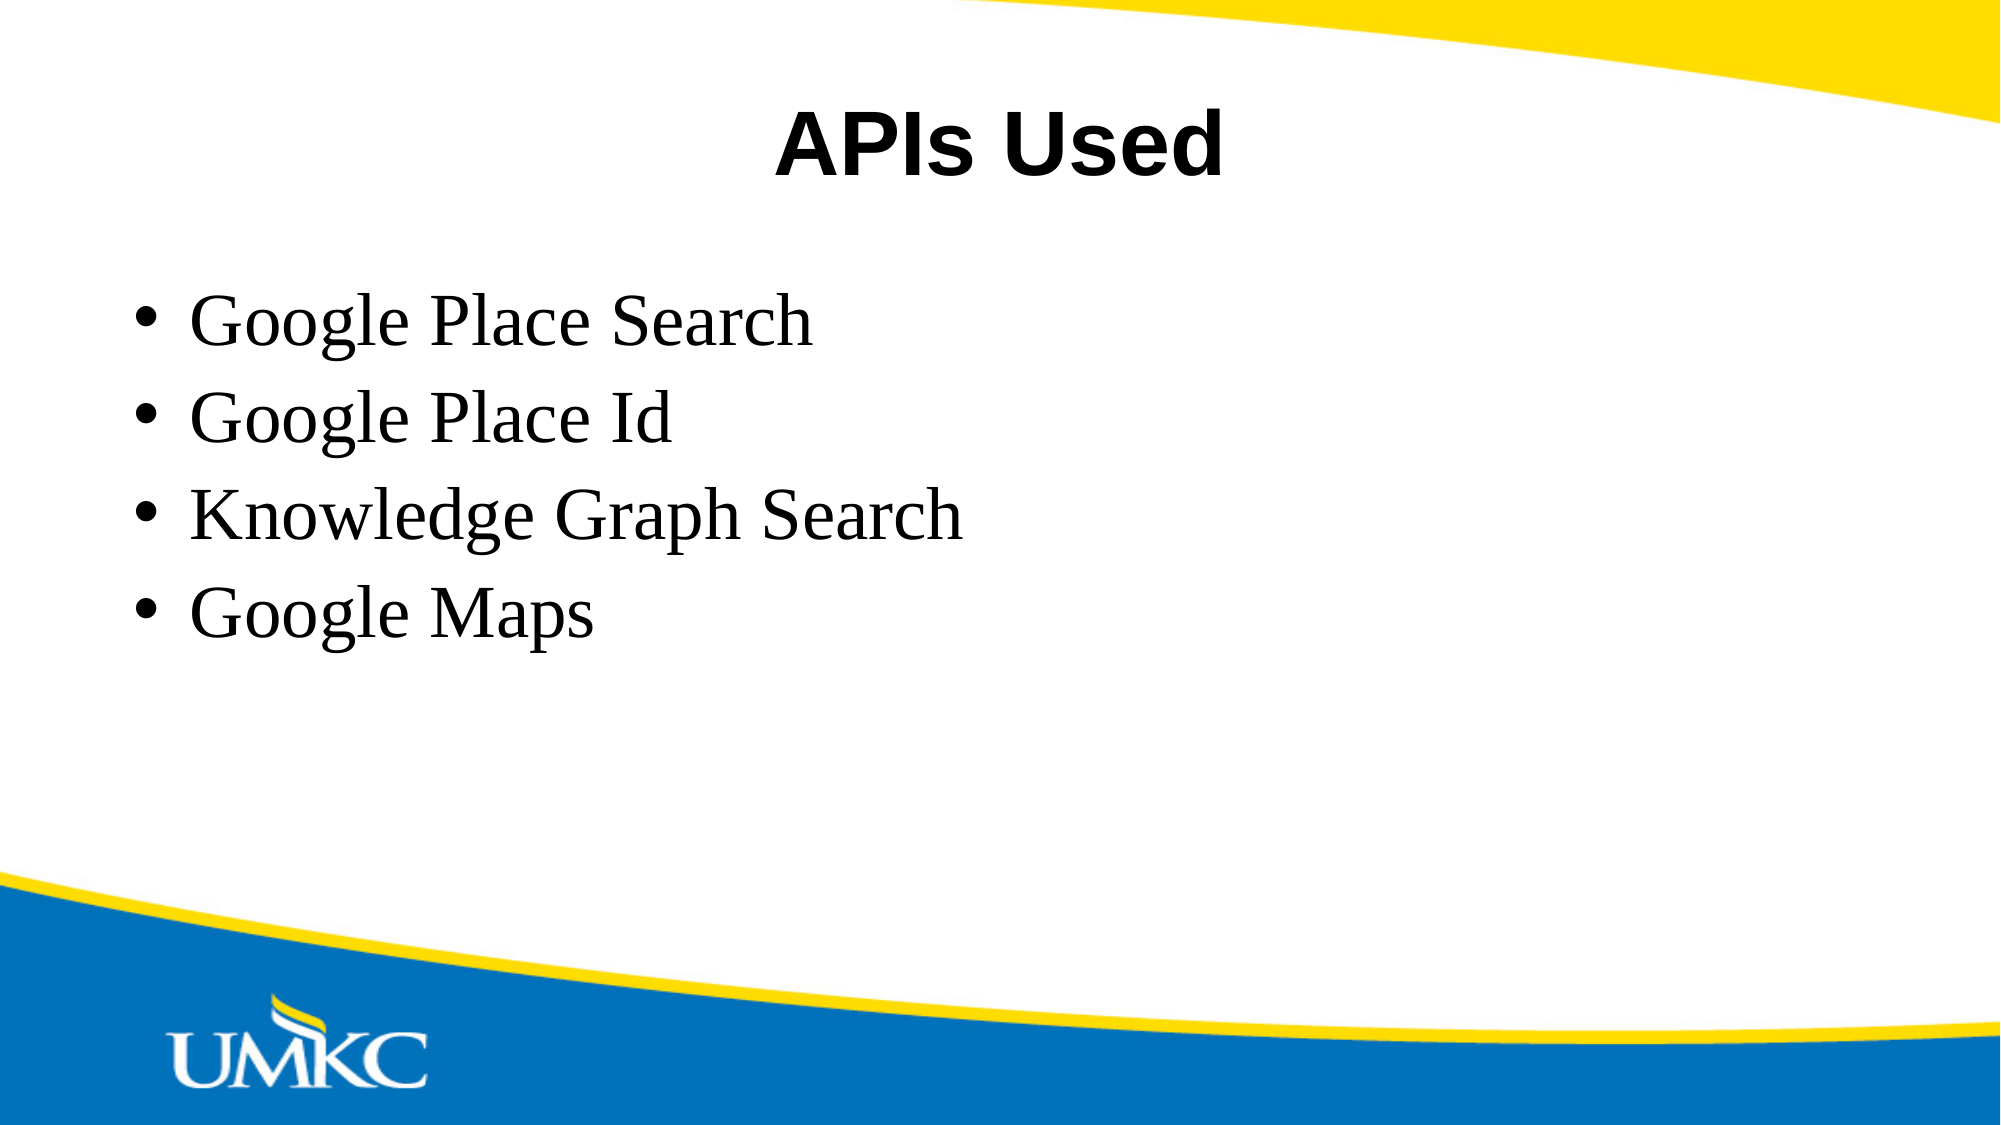

# APIs Used
Google Place Search
Google Place Id
Knowledge Graph Search
Google Maps